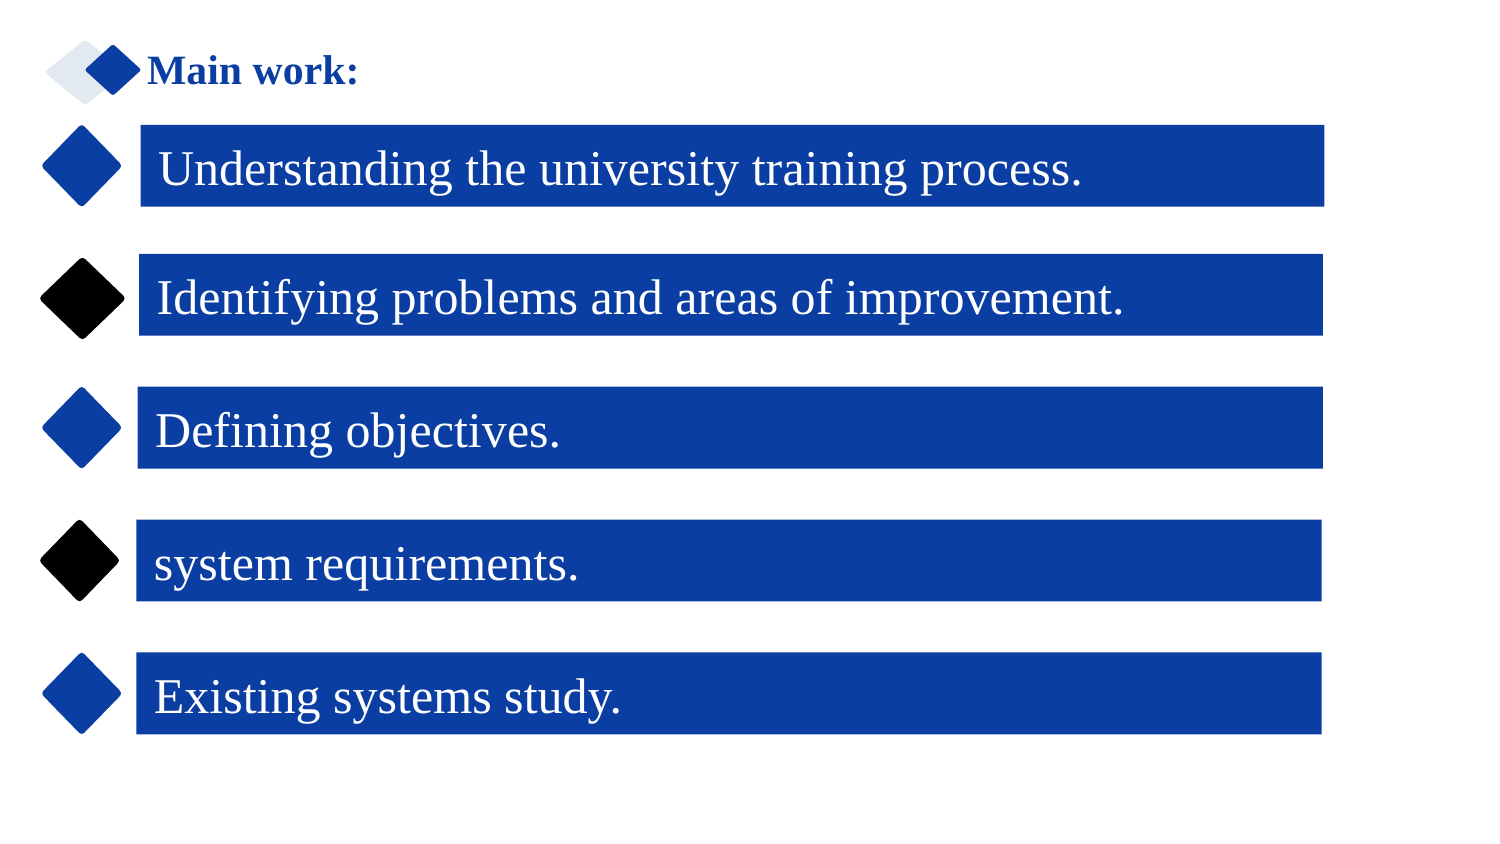

Main work:

Understanding the university training process.
Identifying problems and areas of improvement.

Defining objectives.

system requirements.

Existing systems study.